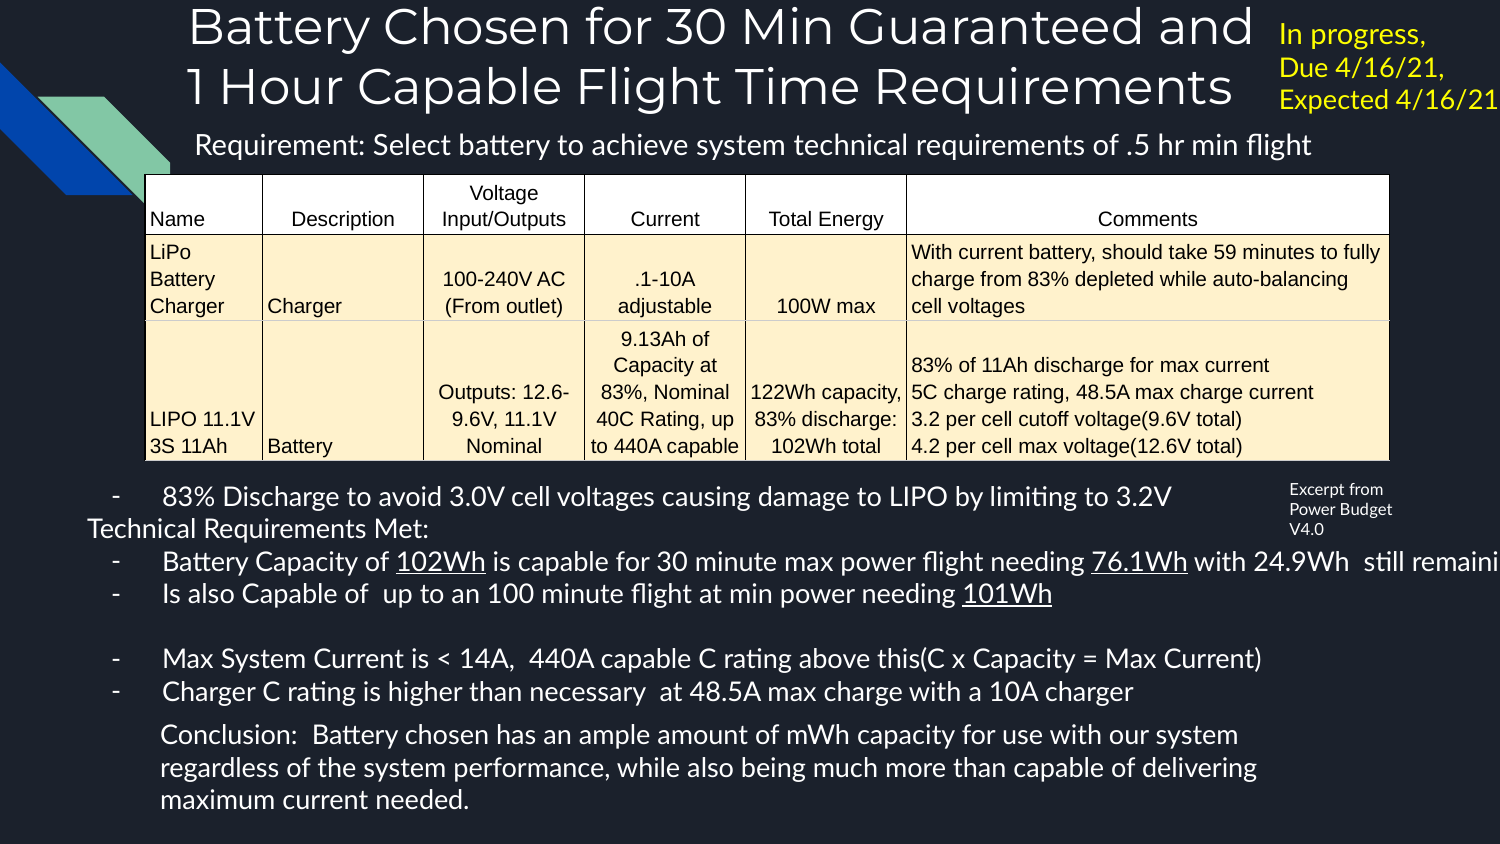

In progress,
Due 4/16/21, Expected 4/16/21
# Battery Chosen for 30 Min Guaranteed and
1 Hour Capable Flight Time Requirements
Requirement: Select battery to achieve system technical requirements of .5 hr min flight
| Name | Description | Voltage Input/Outputs | Current | Total Energy | Comments |  |  |
| --- | --- | --- | --- | --- | --- | --- | --- |
| LiPo Battery Charger | Charger | 100-240V AC (From outlet) | .1-10A adjustable | 100W max | With current battery, should take 59 minutes to fully charge from 83% depleted while auto-balancing cell voltages |  |  |
| LIPO 11.1V 3S 11Ah | Battery | Outputs: 12.6-9.6V, 11.1V Nominal | 9.13Ah of Capacity at 83%, Nominal 40C Rating, up to 440A capable | 122Wh capacity, 83% discharge: 102Wh total | 83% of 11Ah discharge for max current 5C charge rating, 48.5A max charge current 3.2 per cell cutoff voltage(9.6V total) 4.2 per cell max voltage(12.6V total) |  |  |
83% Discharge to avoid 3.0V cell voltages causing damage to LIPO by limiting to 3.2V
Technical Requirements Met:
Battery Capacity of 102Wh is capable for 30 minute max power flight needing 76.1Wh with 24.9Wh  still remaining
Is also Capable of  up to an 100 minute flight at min power needing 101Wh

Max System Current is < 14A,  440A capable C rating above this(C x Capacity = Max Current)
Charger C rating is higher than necessary  at 48.5A max charge with a 10A charger
Excerpt from Power Budget V4.0
Conclusion:  Battery chosen has an ample amount of mWh capacity for use with our system regardless of the system performance, while also being much more than capable of delivering maximum current needed.